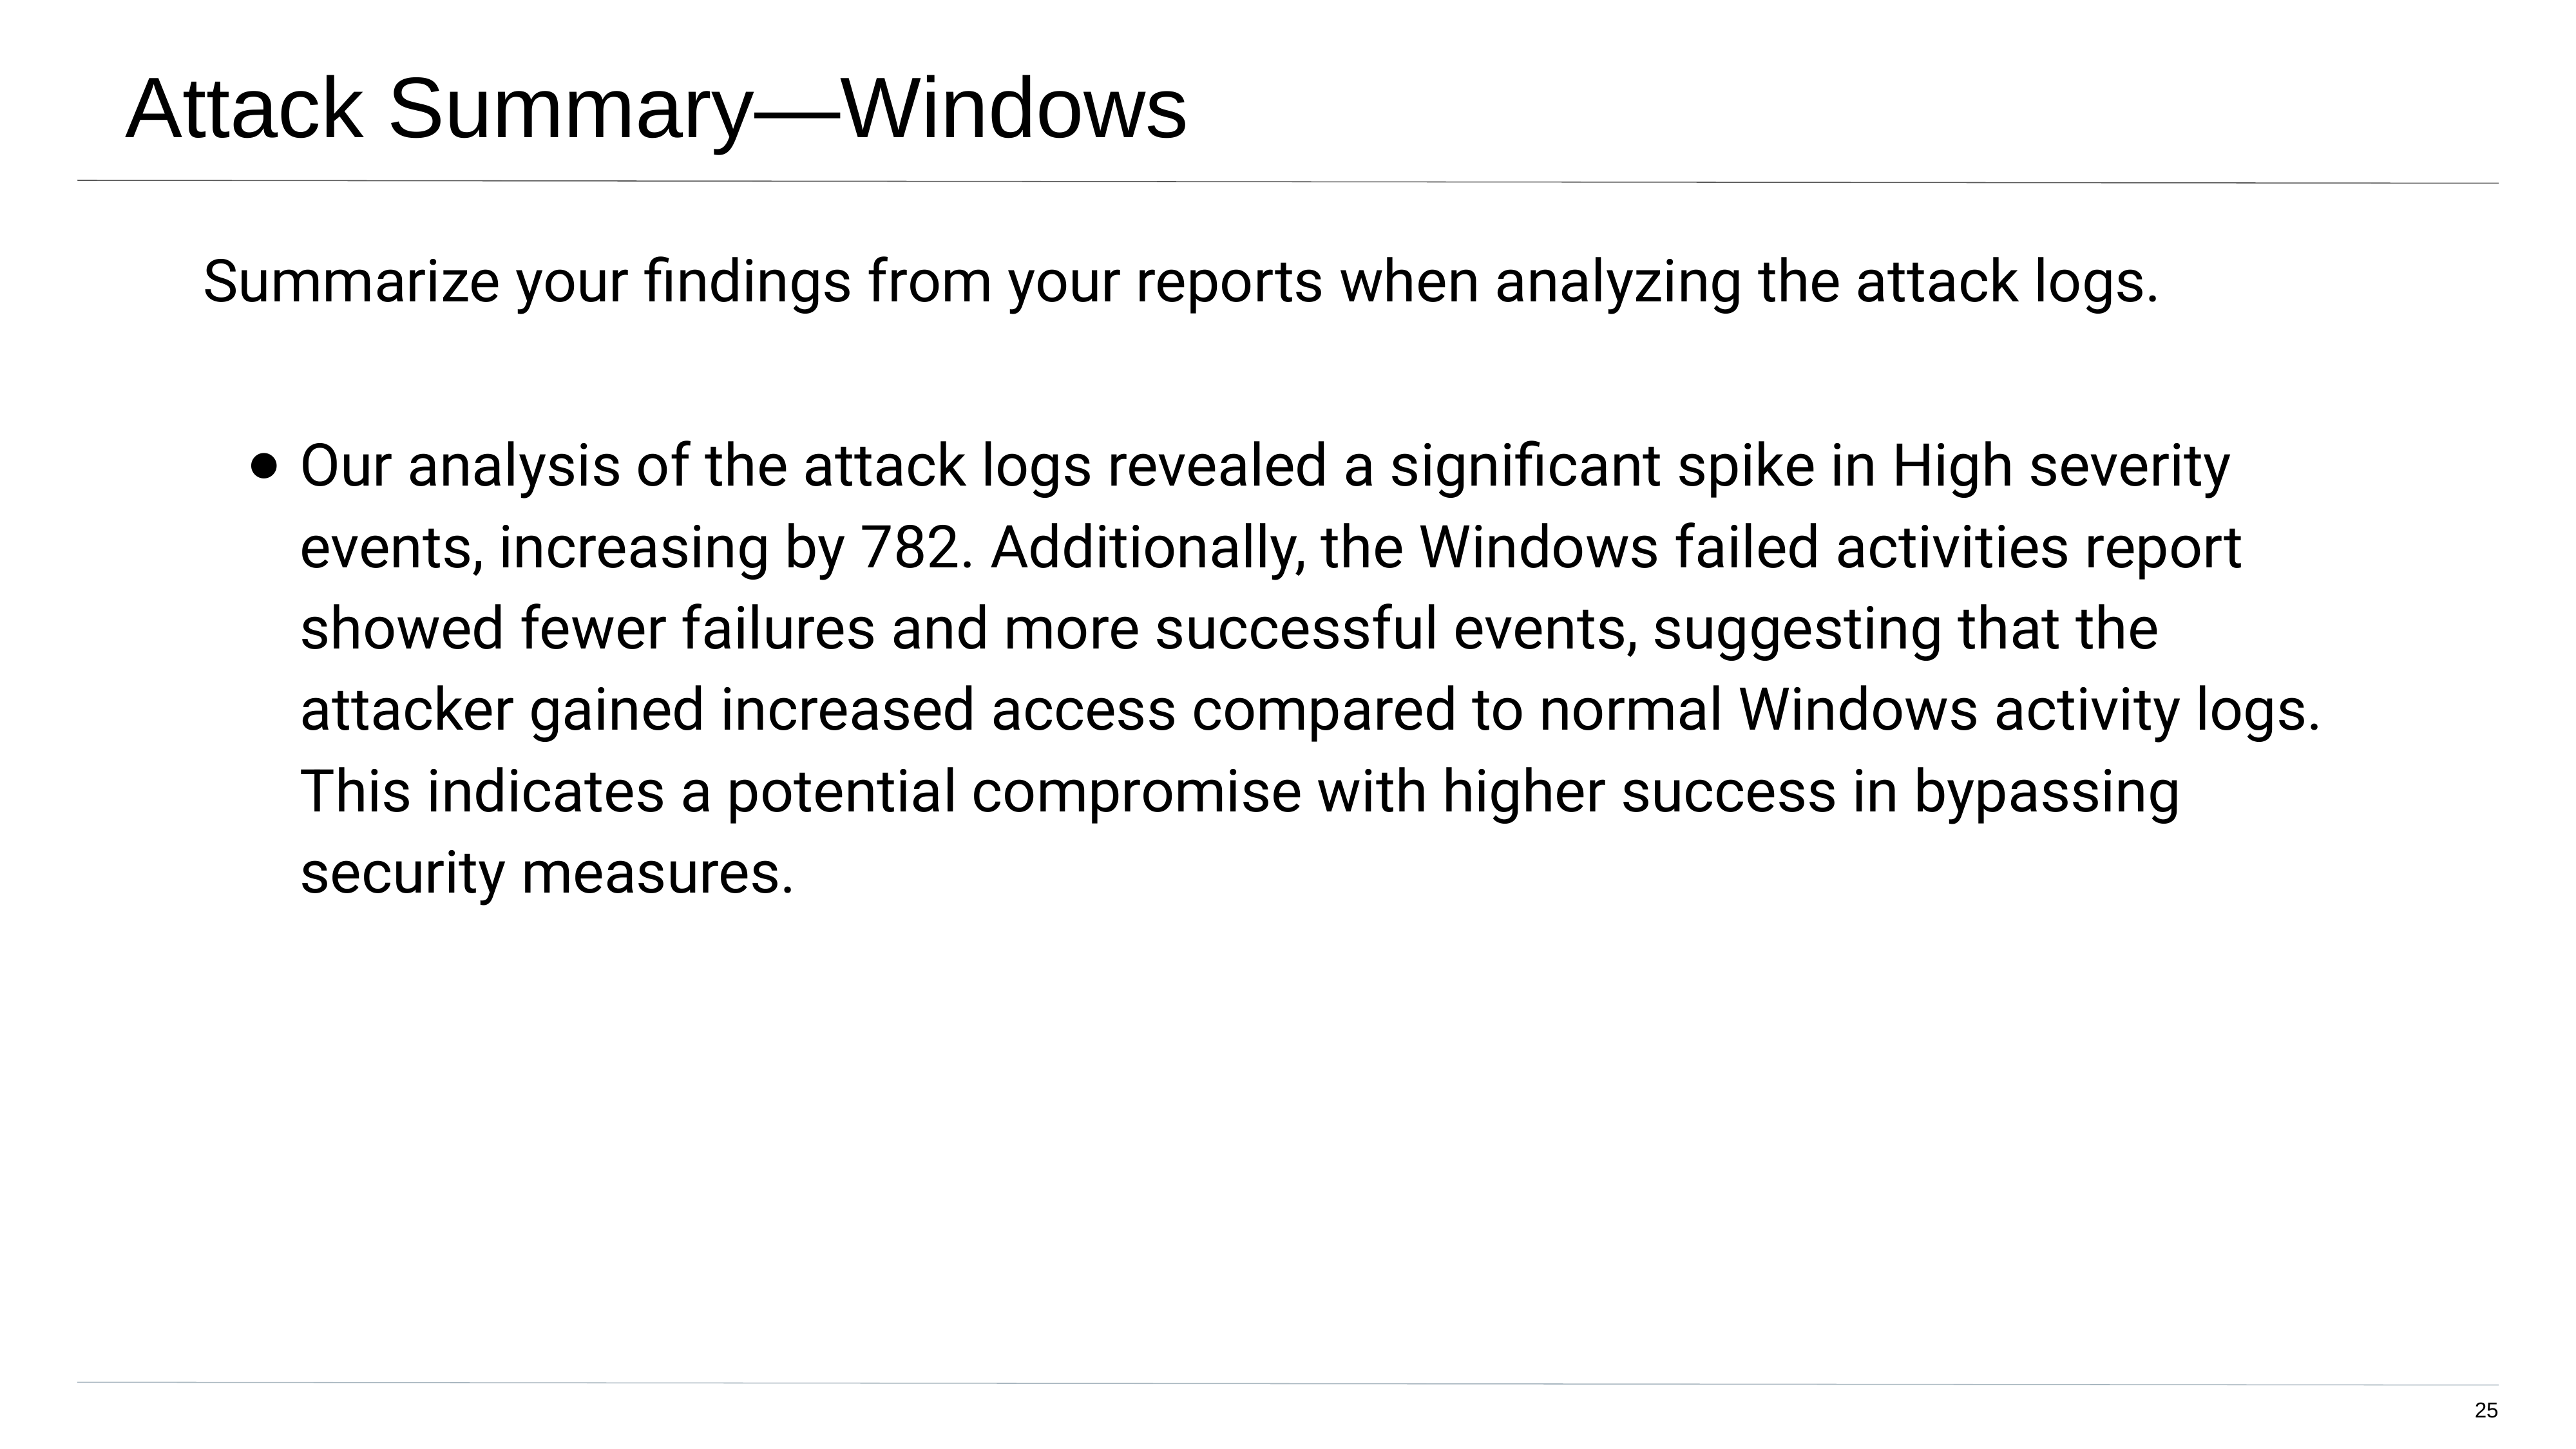

# Attack Summary—Windows
Summarize your findings from your reports when analyzing the attack logs.

Our analysis of the attack logs revealed a significant spike in High severity events, increasing by 782. Additionally, the Windows failed activities report showed fewer failures and more successful events, suggesting that the attacker gained increased access compared to normal Windows activity logs. This indicates a potential compromise with higher success in bypassing security measures.

25